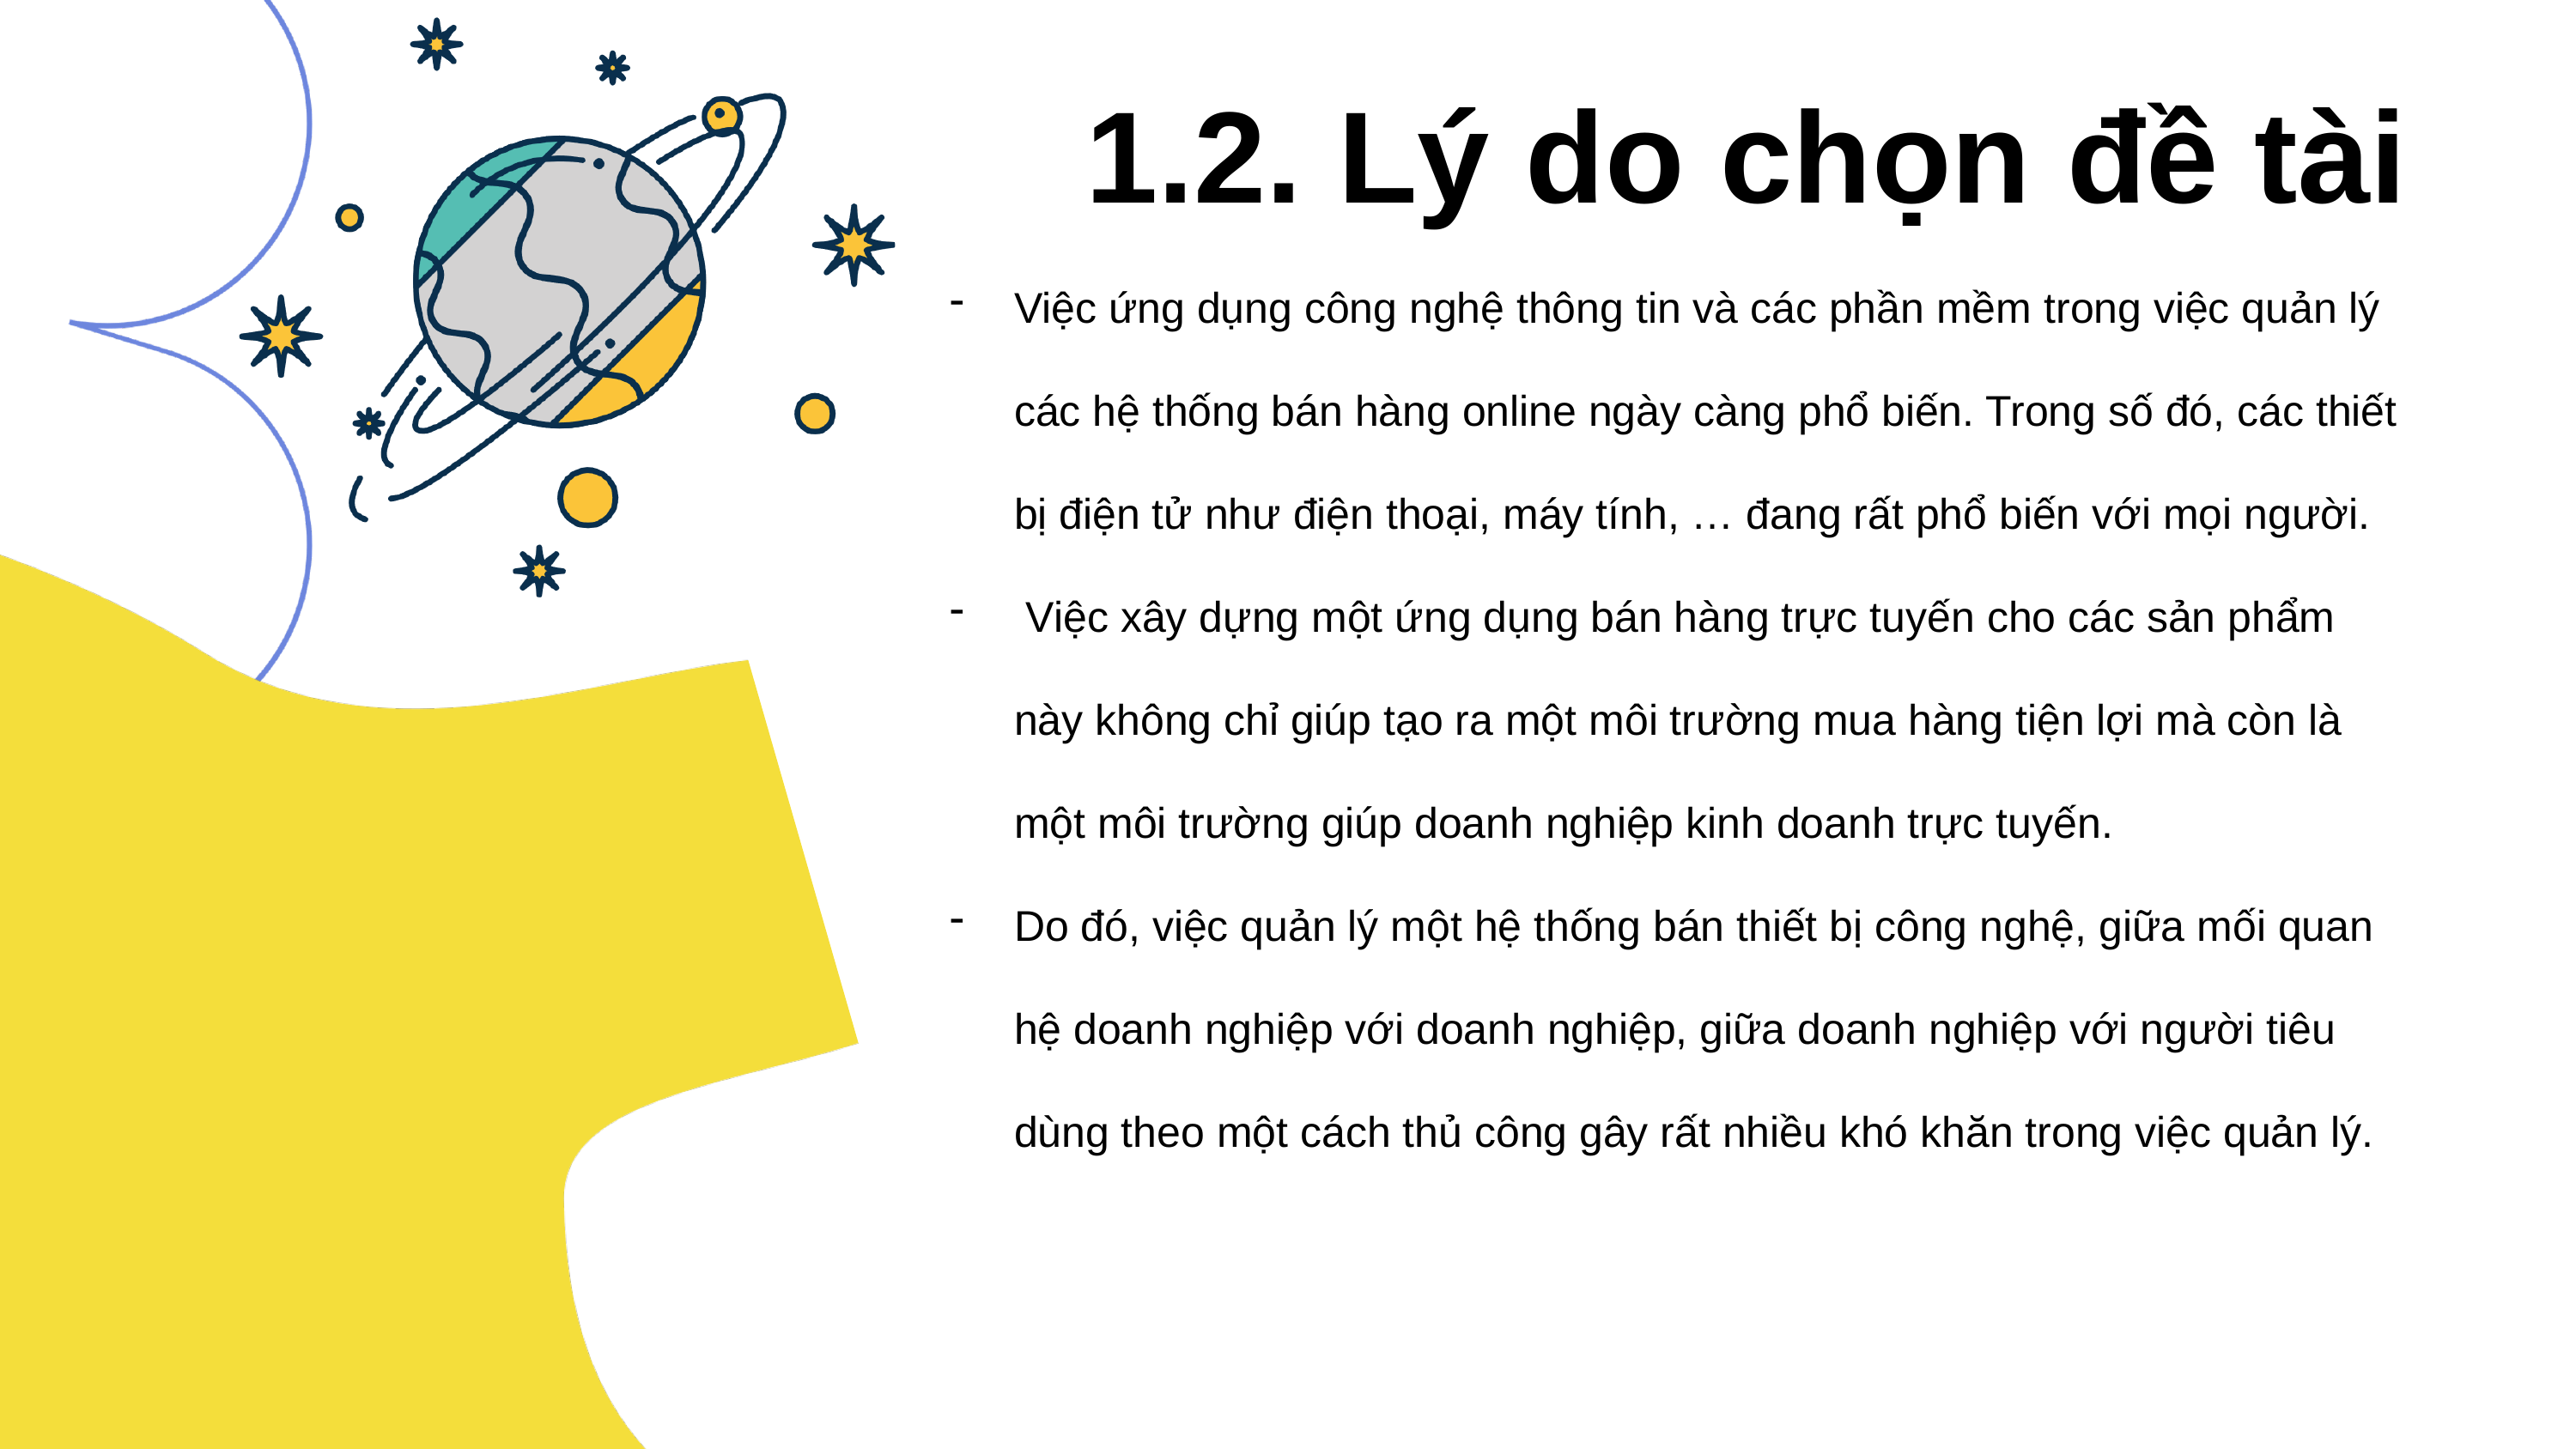

1.2. Lý do chọn đề tài
Việc ứng dụng công nghệ thông tin và các phần mềm trong việc quản lý các hệ thống bán hàng online ngày càng phổ biến. Trong số đó, các thiết bị điện tử như điện thoại, máy tính, … đang rất phổ biến với mọi người.
 Việc xây dựng một ứng dụng bán hàng trực tuyến cho các sản phẩm này không chỉ giúp tạo ra một môi trường mua hàng tiện lợi mà còn là một môi trường giúp doanh nghiệp kinh doanh trực tuyến.
Do đó, việc quản lý một hệ thống bán thiết bị công nghệ, giữa mối quan hệ doanh nghiệp với doanh nghiệp, giữa doanh nghiệp với người tiêu dùng theo một cách thủ công gây rất nhiều khó khăn trong việc quản lý.